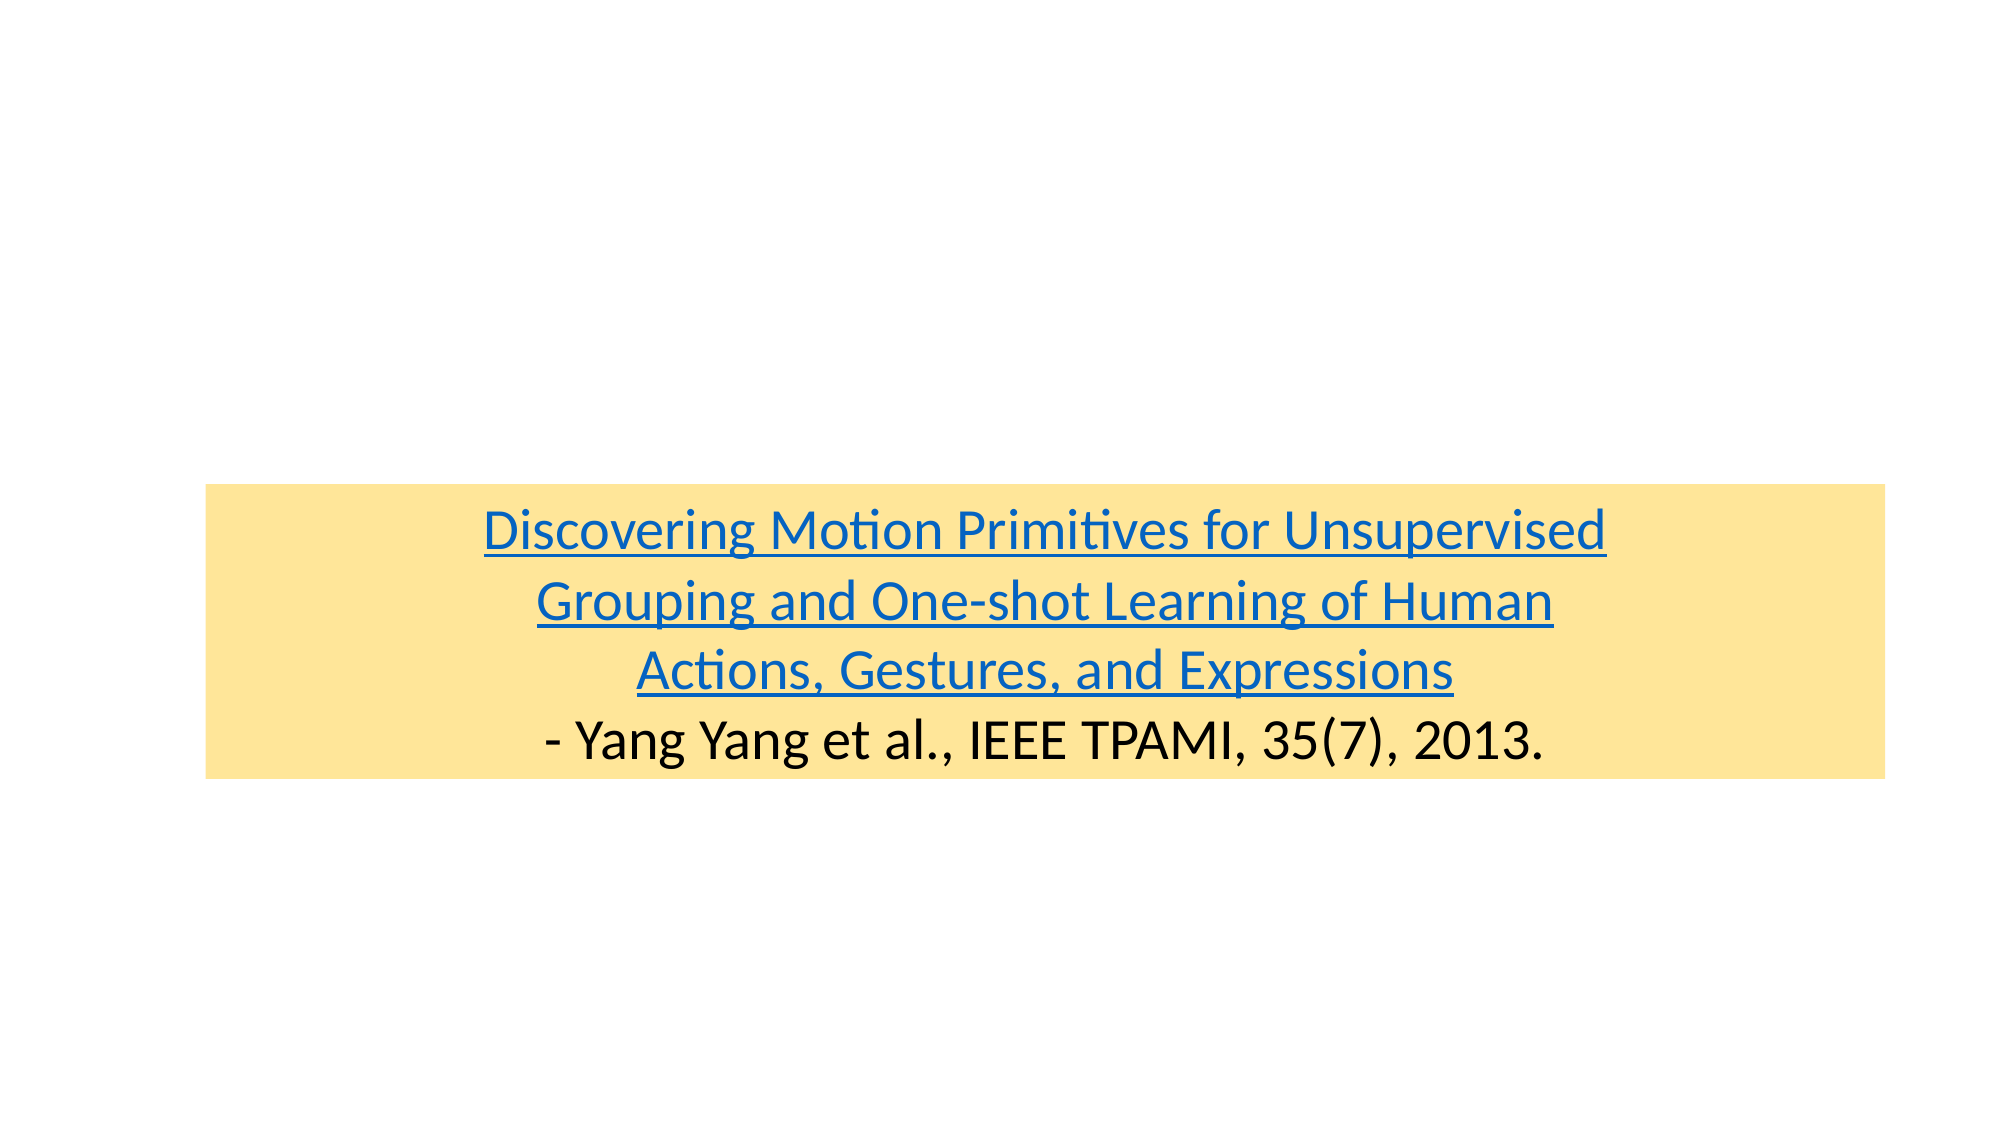

Discovering Motion Primitives for Unsupervised
Grouping and One-shot Learning of Human
Actions, Gestures, and Expressions
- Yang Yang et al., IEEE TPAMI, 35(7), 2013.